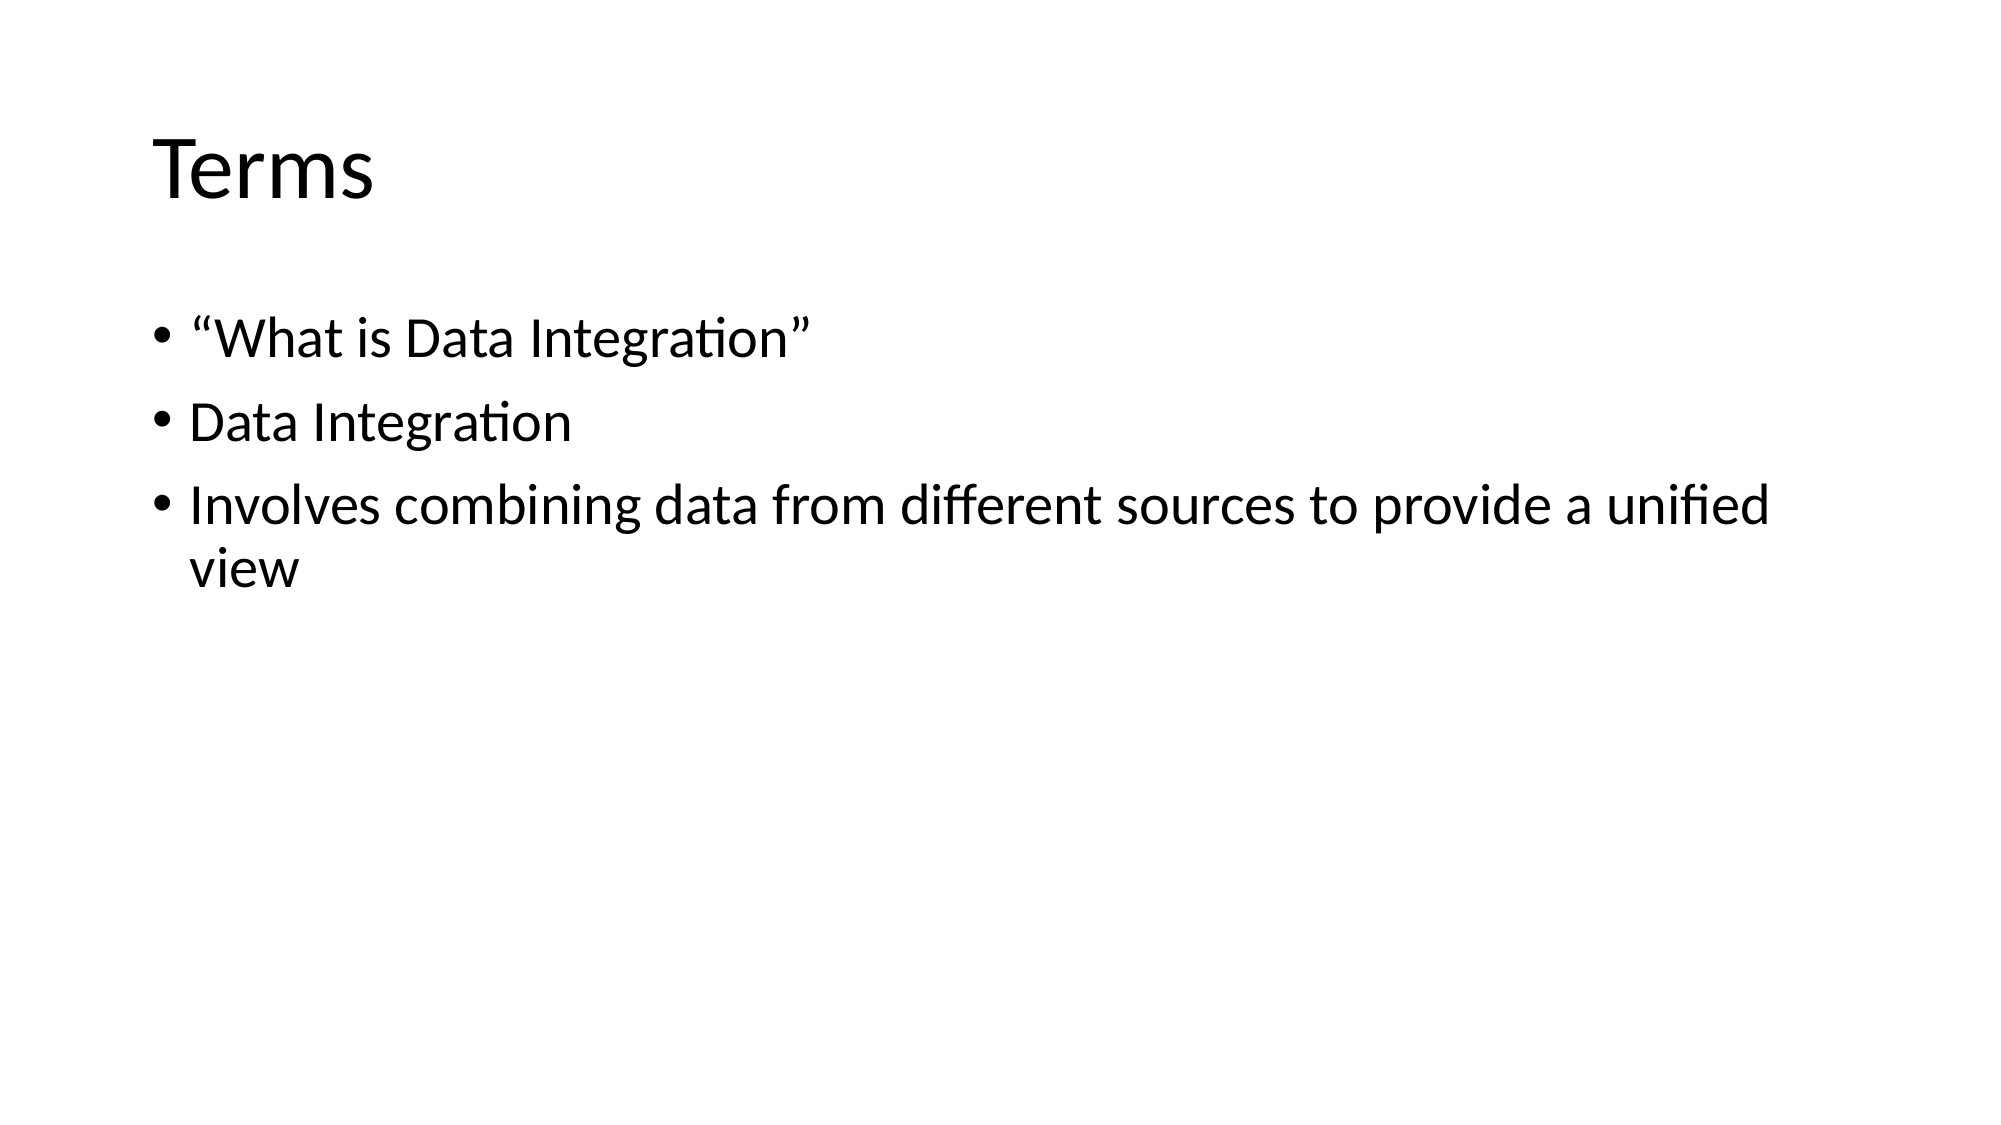

# Terms
“What is Data Integration”
Data Integration
Involves combining data from different sources to provide a unified view